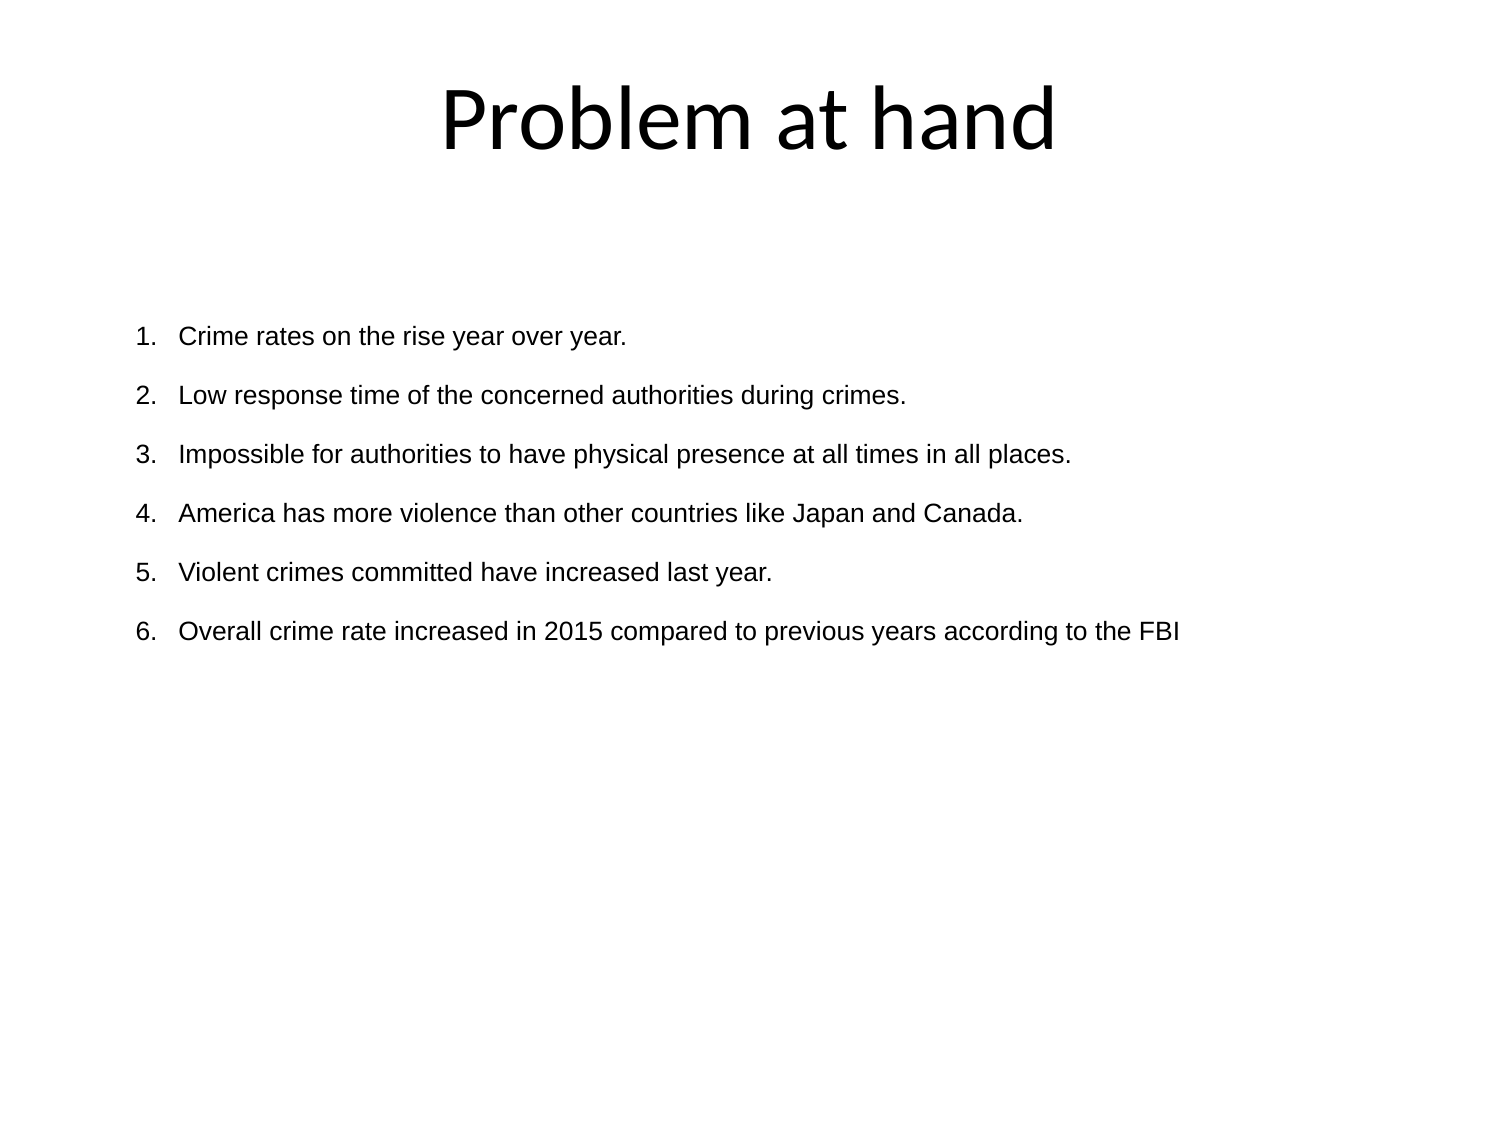

# Problem at hand
 Crime rates on the rise year over year.

 Low response time of the concerned authorities during crimes.

 Impossible for authorities to have physical presence at all times in all places.

 America has more violence than other countries like Japan and Canada.

 Violent crimes committed have increased last year.

 Overall crime rate increased in 2015 compared to previous years according to the FBI